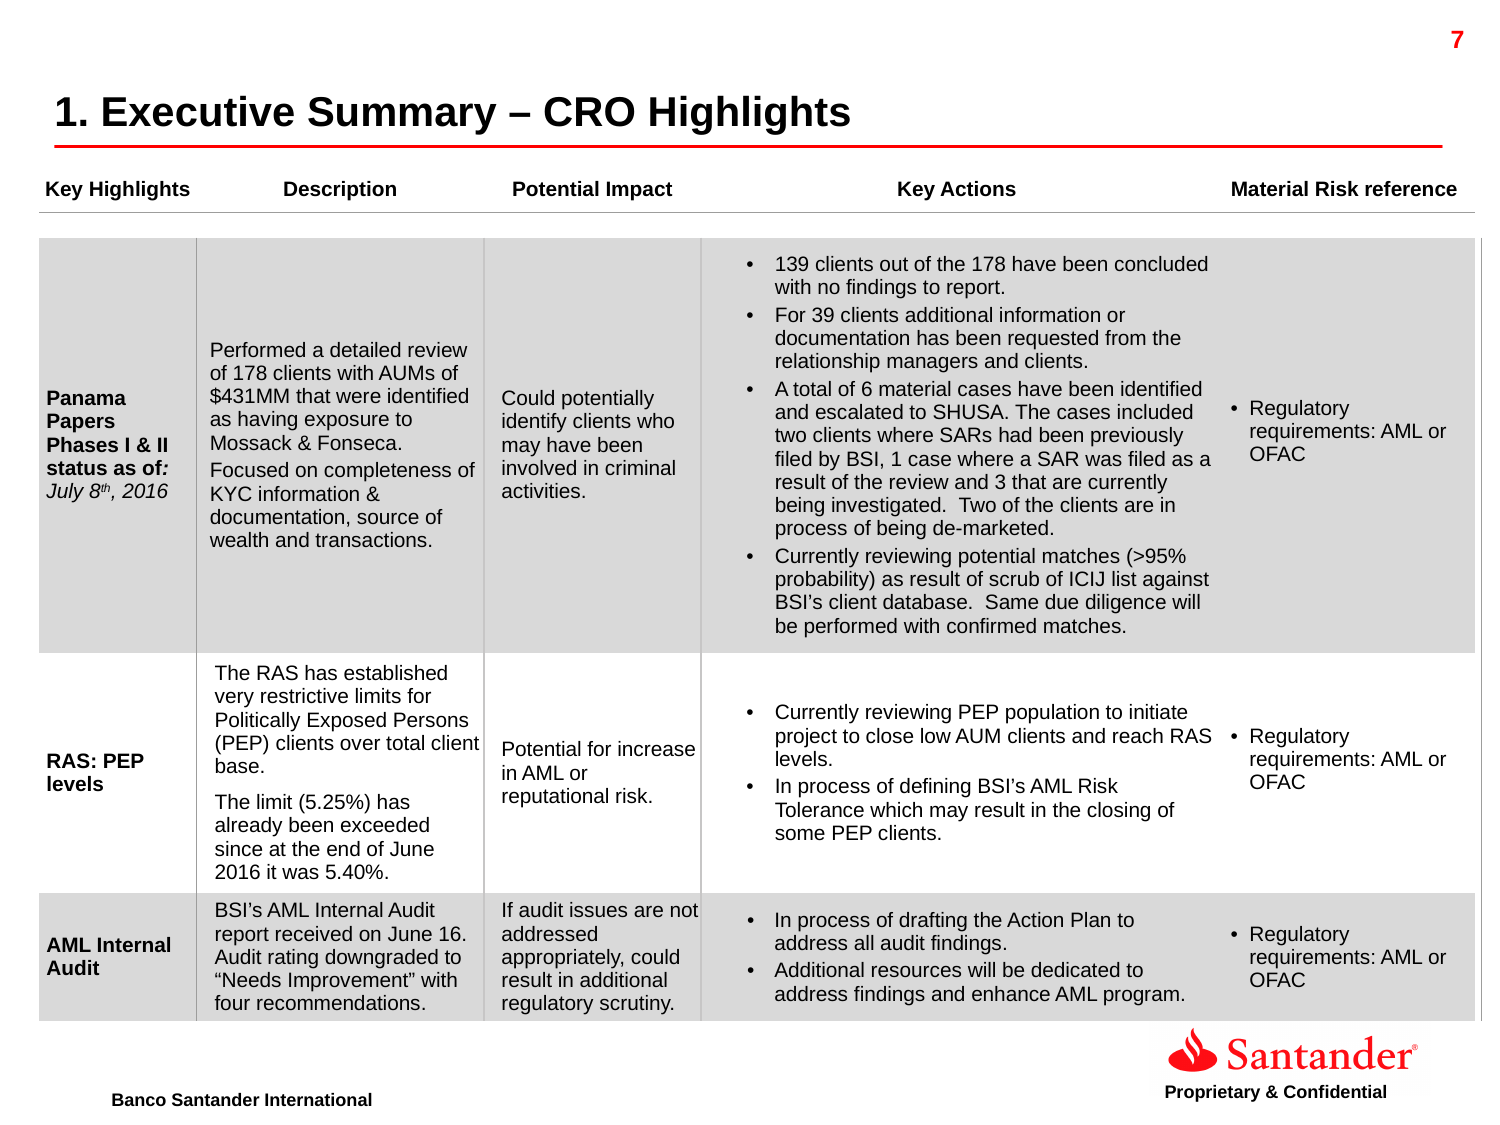

1. Executive Summary – CRO Highlights
| Key Highlights | Description | Potential Impact | Key Actions | Material Risk reference |  |
| --- | --- | --- | --- | --- | --- |
|  |  |  |  |  |  |
| Panama Papers Phases I & II status as of: July 8th, 2016 | Performed a detailed review of 178 clients with AUMs of $431MM that were identified as having exposure to Mossack & Fonseca. Focused on completeness of KYC information & documentation, source of wealth and transactions. | Could potentially identify clients who may have been involved in criminal activities. | 139 clients out of the 178 have been concluded with no findings to report. For 39 clients additional information or documentation has been requested from the relationship managers and clients. A total of 6 material cases have been identified and escalated to SHUSA. The cases included two clients where SARs had been previously filed by BSI, 1 case where a SAR was filed as a result of the review and 3 that are currently being investigated. Two of the clients are in process of being de-marketed. Currently reviewing potential matches (>95% probability) as result of scrub of ICIJ list against BSI’s client database. Same due diligence will be performed with confirmed matches. | Regulatory requirements: AML or OFAC |  |
| RAS: PEP levels | The RAS has established very restrictive limits for Politically Exposed Persons (PEP) clients over total client base.  The limit (5.25%) has already been exceeded since at the end of June 2016 it was 5.40%. | Potential for increase in AML or reputational risk. | Currently reviewing PEP population to initiate project to close low AUM clients and reach RAS levels. In process of defining BSI’s AML Risk Tolerance which may result in the closing of some PEP clients. | Regulatory requirements: AML or OFAC |  |
| AML Internal Audit | BSI’s AML Internal Audit report received on June 16. Audit rating downgraded to “Needs Improvement” with four recommendations. | If audit issues are not addressed appropriately, could result in additional regulatory scrutiny. | In process of drafting the Action Plan to address all audit findings. Additional resources will be dedicated to address findings and enhance AML program. | Regulatory requirements: AML or OFAC |  |